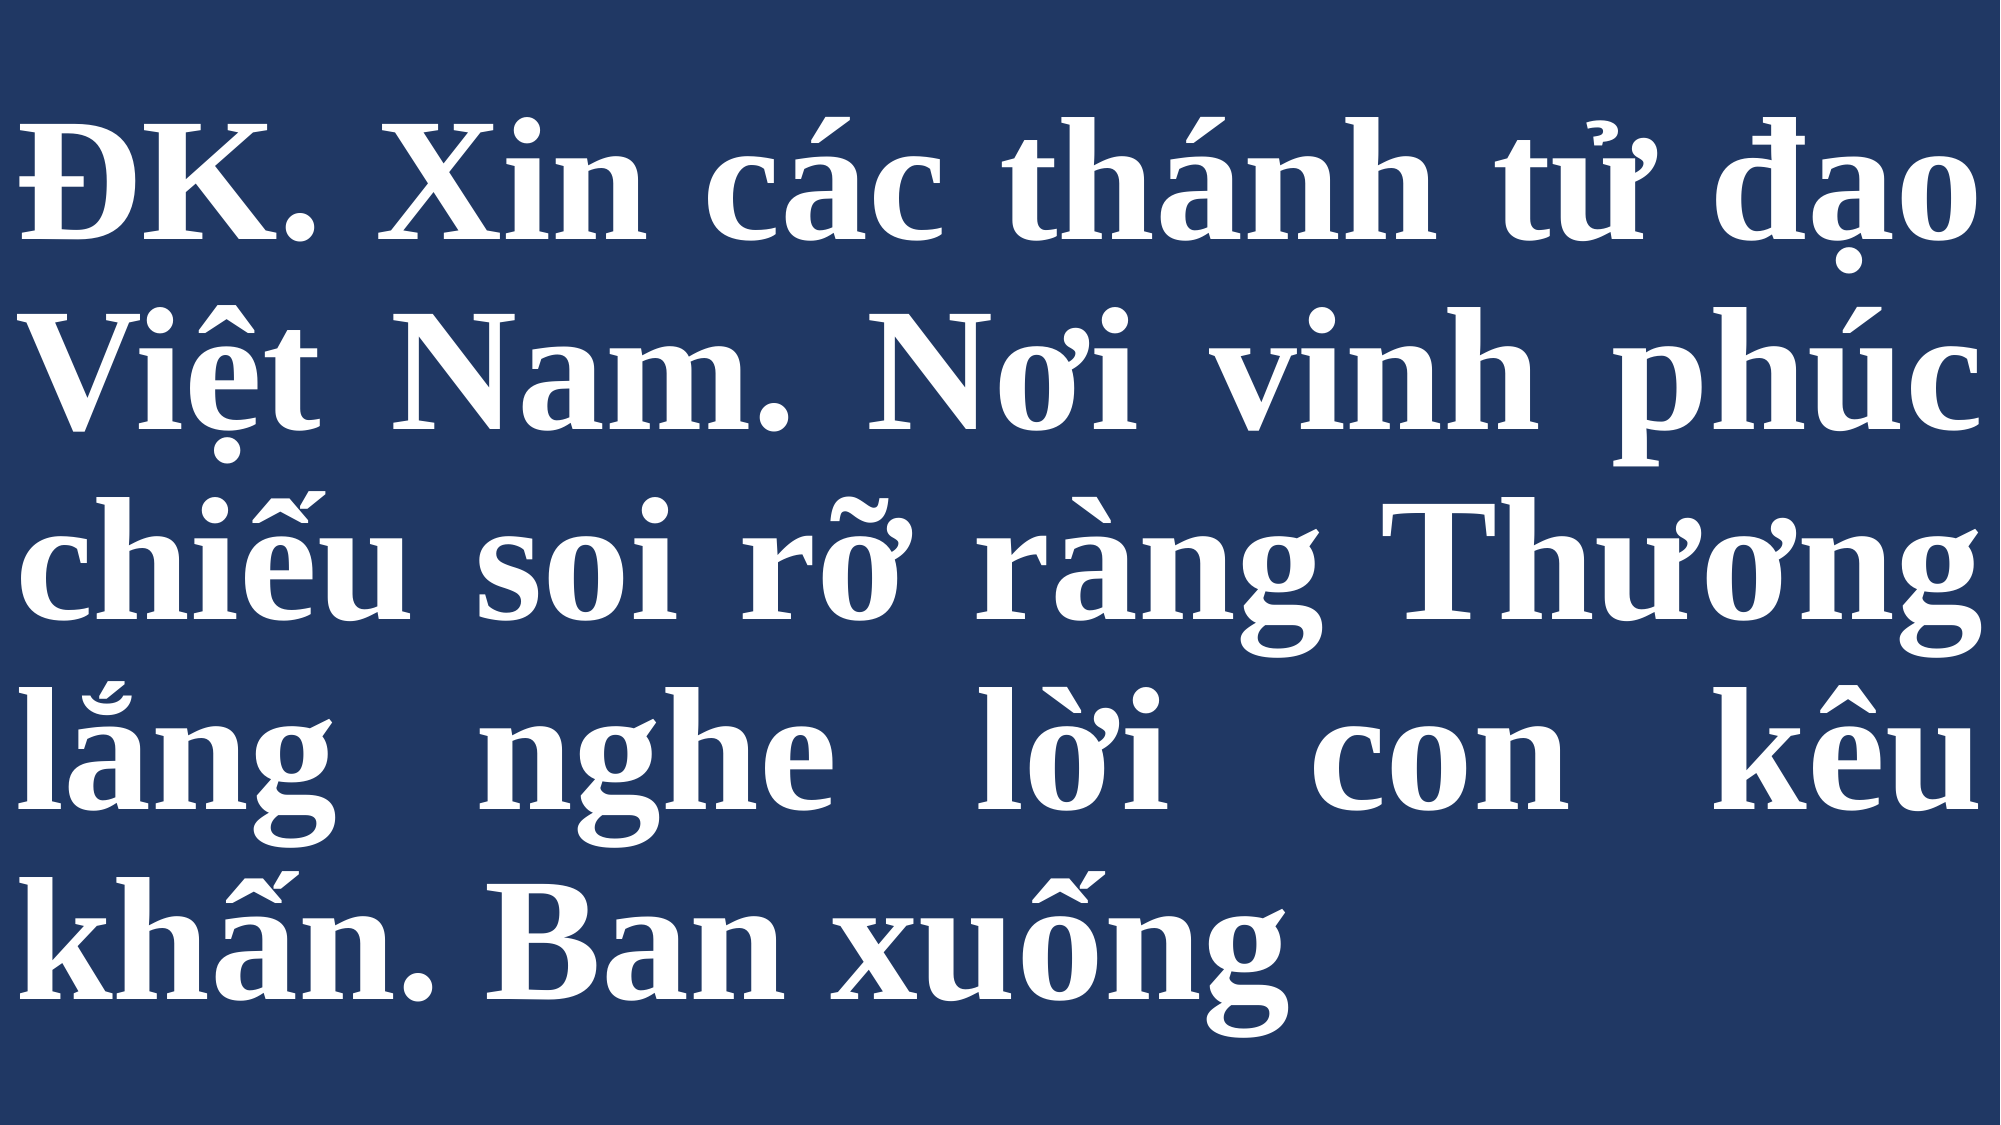

# ĐK. Xin các thánh tử đạo Việt Nam. Nơi vinh phúc chiếu soi rỡ ràng Thương lắng nghe lời con kêu khấn. Ban xuống